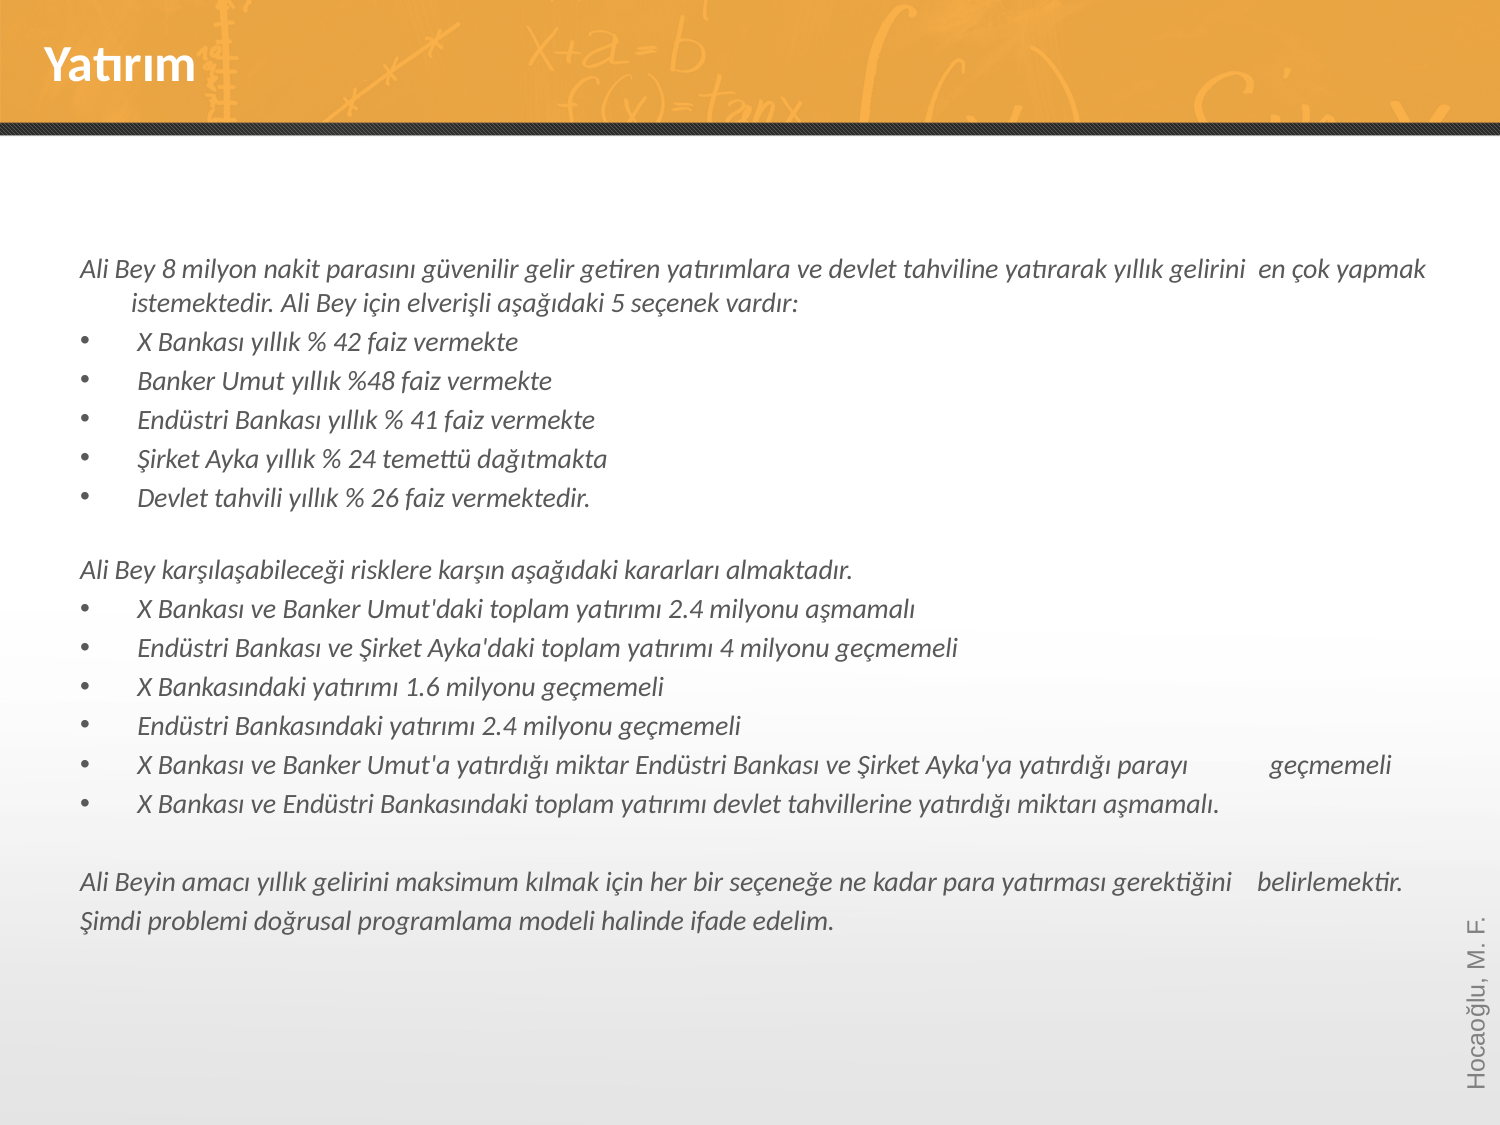

# Yatırım
Ali Bey 8 milyon nakit parasını güvenilir gelir getiren yatırımlara ve devlet tahviline yatırarak yıllık gelirini  en çok yapmak istemektedir. Ali Bey için elverişli aşağıdaki 5 seçenek vardır:
 X Bankası yıllık % 42 faiz vermekte
 Banker Umut yıllık %48 faiz vermekte
 Endüstri Bankası yıllık % 41 faiz vermekte
 Şirket Ayka yıllık % 24 temettü dağıtmakta
 Devlet tahvili yıllık % 26 faiz vermektedir.
Ali Bey karşılaşabileceği risklere karşın aşağıdaki kararları almaktadır.
 X Bankası ve Banker Umut'daki toplam yatırımı 2.4 milyonu aşmamalı
 Endüstri Bankası ve Şirket Ayka'daki toplam yatırımı 4 milyonu geçmemeli
 X Bankasındaki yatırımı 1.6 milyonu geçmemeli
 Endüstri Bankasındaki yatırımı 2.4 milyonu geçmemeli
 X Bankası ve Banker Umut'a yatırdığı miktar Endüstri Bankası ve Şirket Ayka'ya yatırdığı parayı             geçmemeli
 X Bankası ve Endüstri Bankasındaki toplam yatırımı devlet tahvillerine yatırdığı miktarı aşmamalı.

Ali Beyin amacı yıllık gelirini maksimum kılmak için her bir seçeneğe ne kadar para yatırması gerektiğini    belirlemektir.
Şimdi problemi doğrusal programlama modeli halinde ifade edelim.